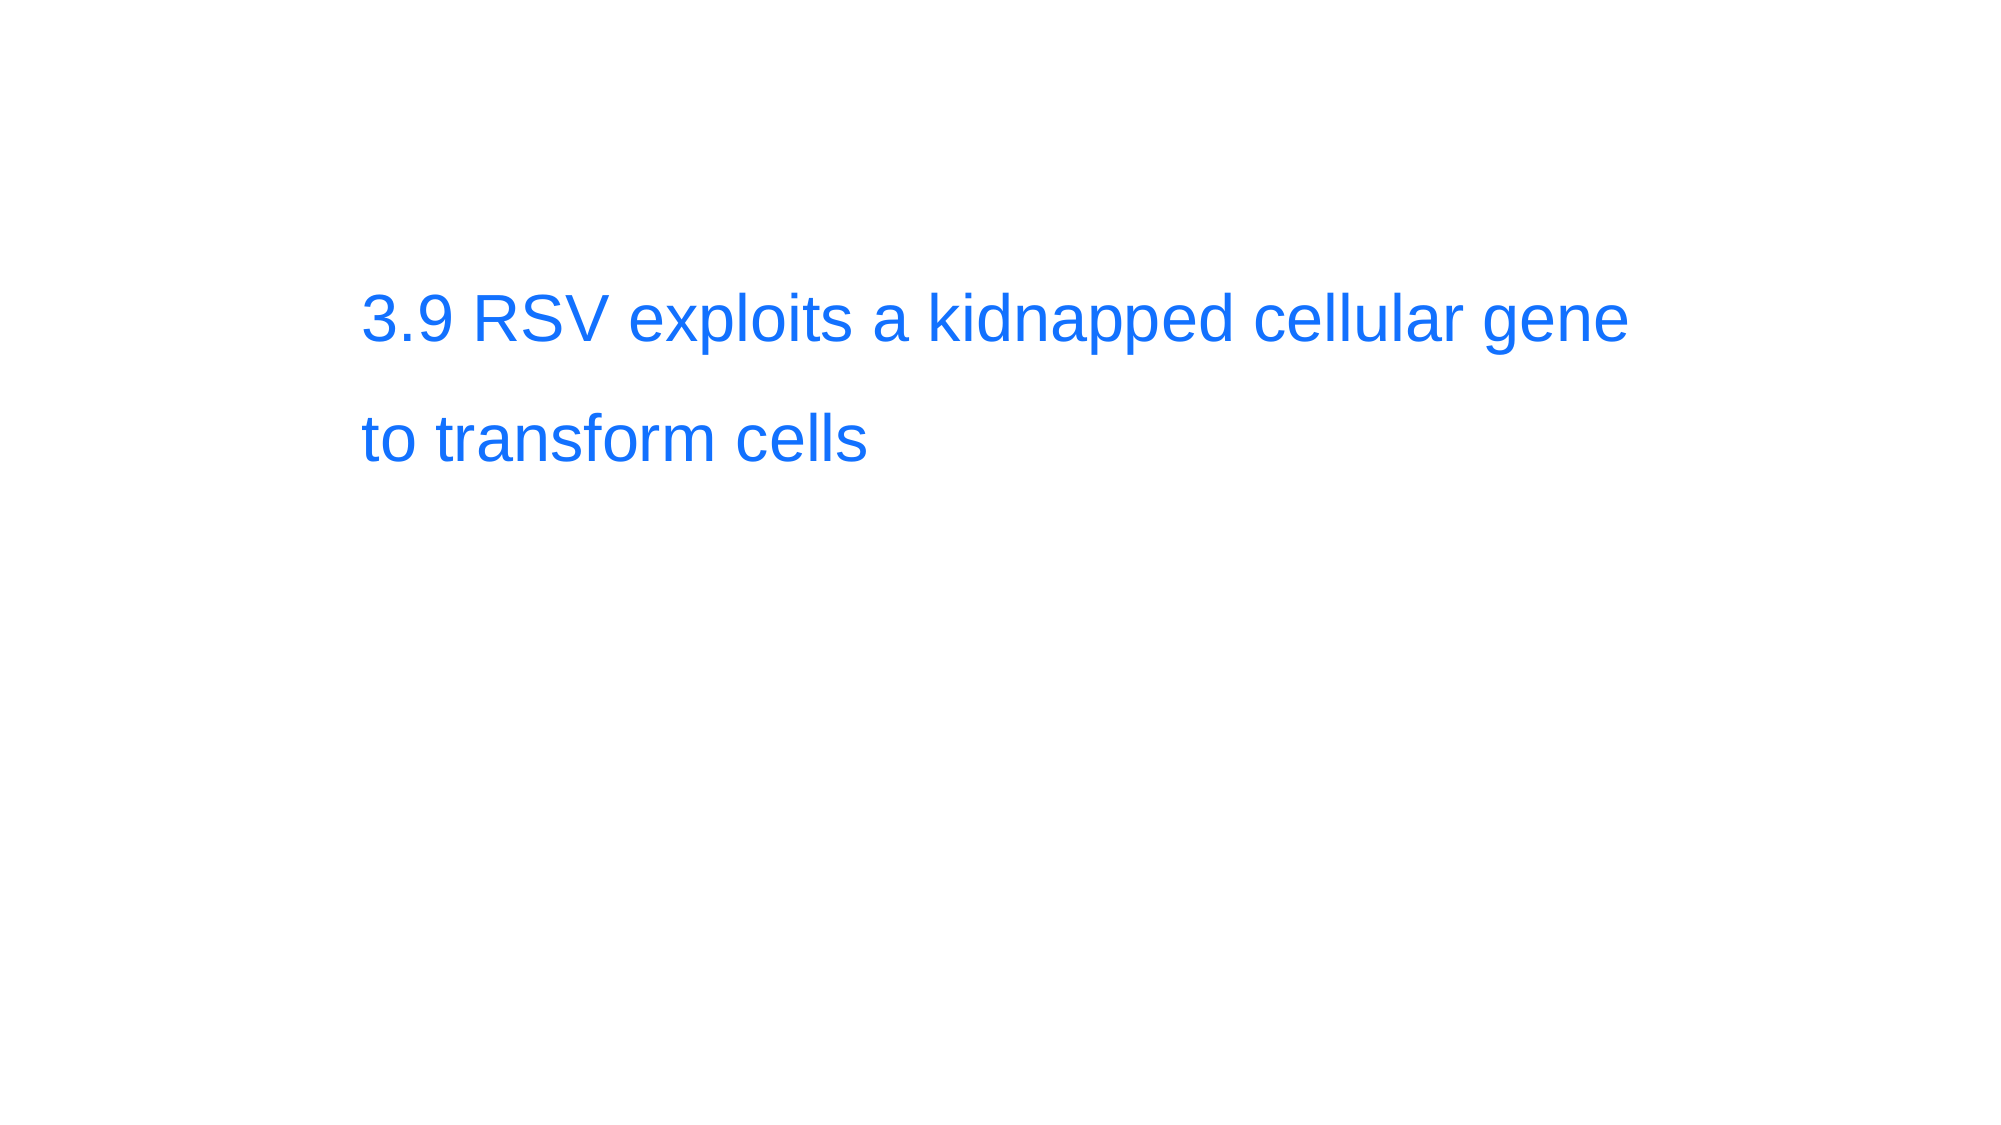

3.9 RSV exploits a kidnapped cellular gene to transform cells